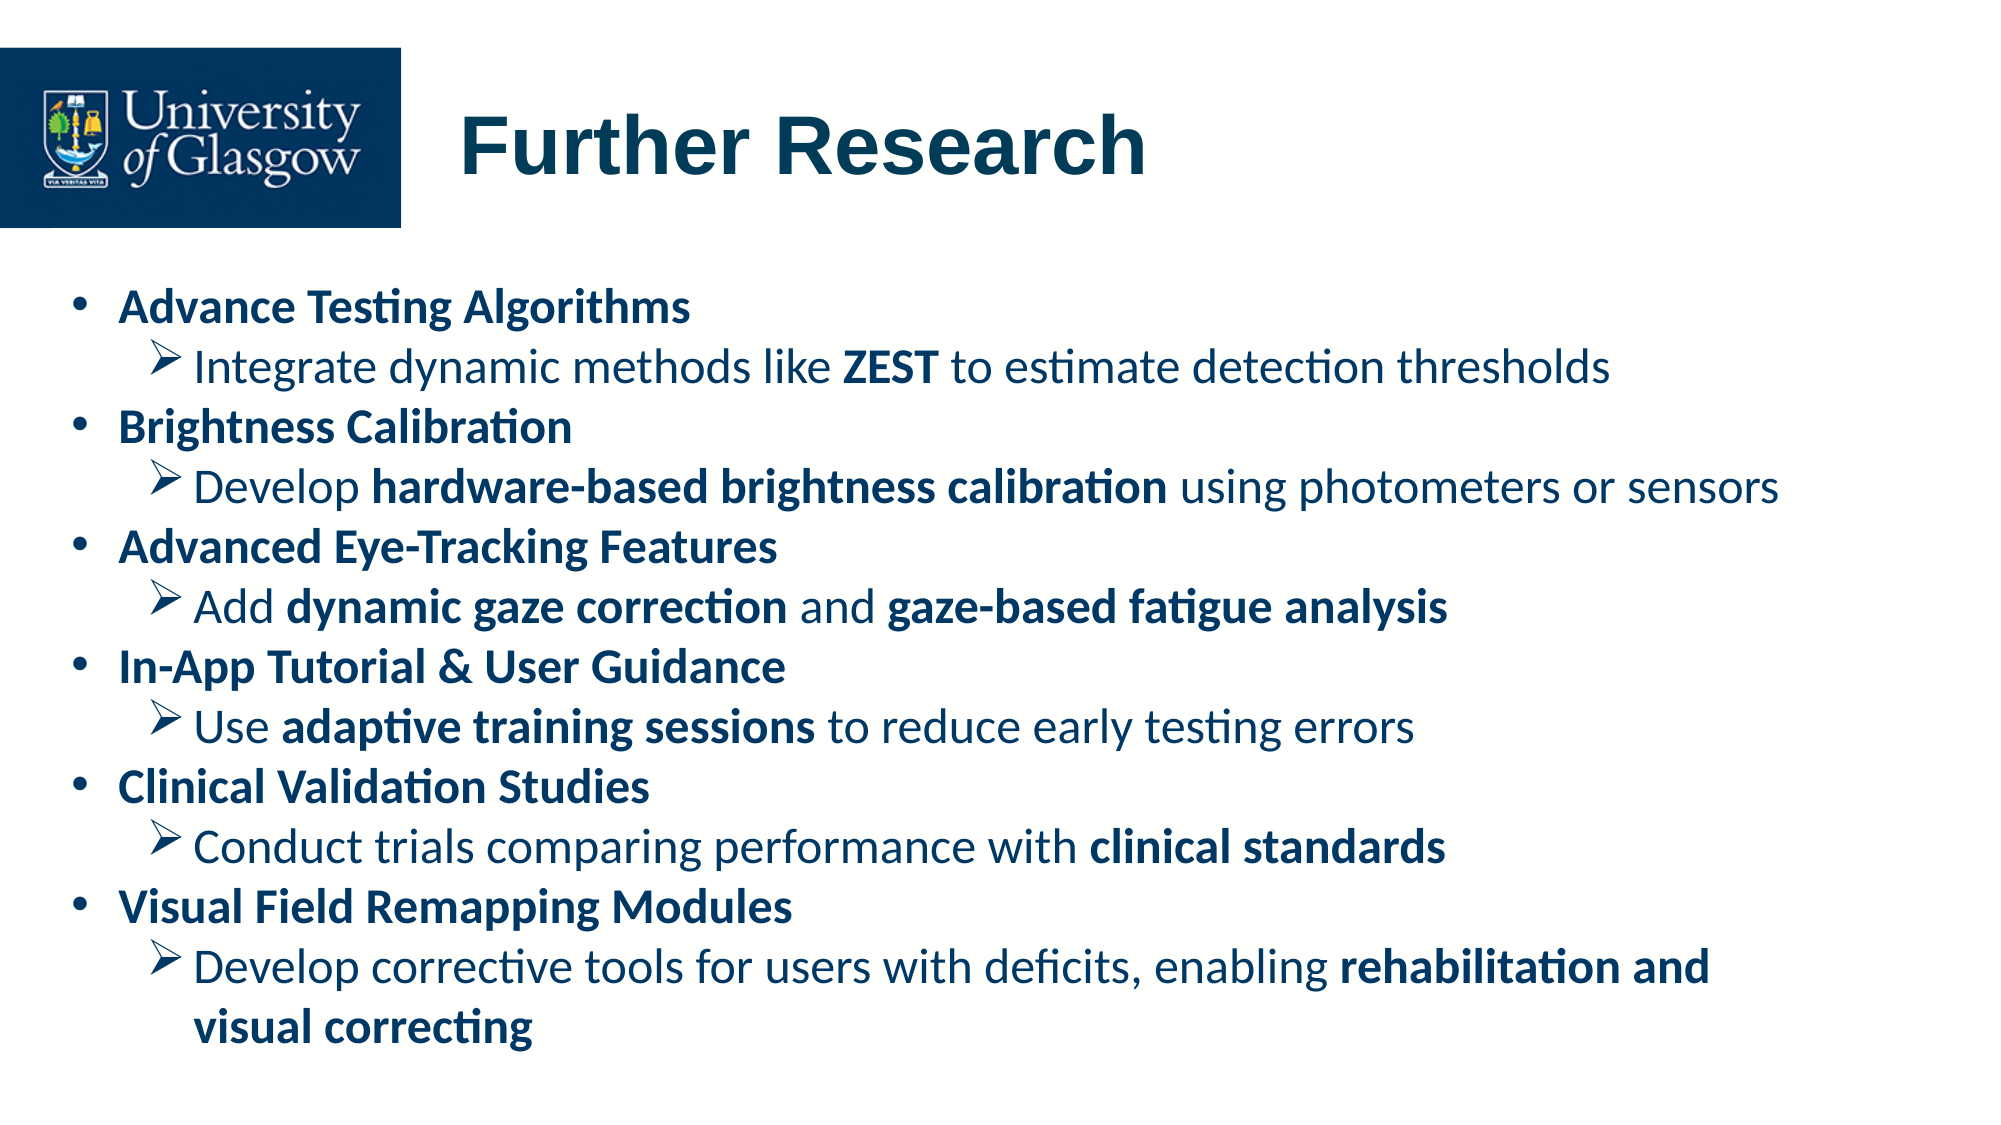

# Further Research

Advance Testing Algorithms
Integrate dynamic methods like ZEST to estimate detection thresholds
Brightness Calibration
Develop hardware-based brightness calibration using photometers or sensors
Advanced Eye-Tracking Features
Add dynamic gaze correction and gaze-based fatigue analysis
In-App Tutorial & User Guidance
Use adaptive training sessions to reduce early testing errors
Clinical Validation Studies
Conduct trials comparing performance with clinical standards
Visual Field Remapping Modules
Develop corrective tools for users with deficits, enabling rehabilitation and visual correcting